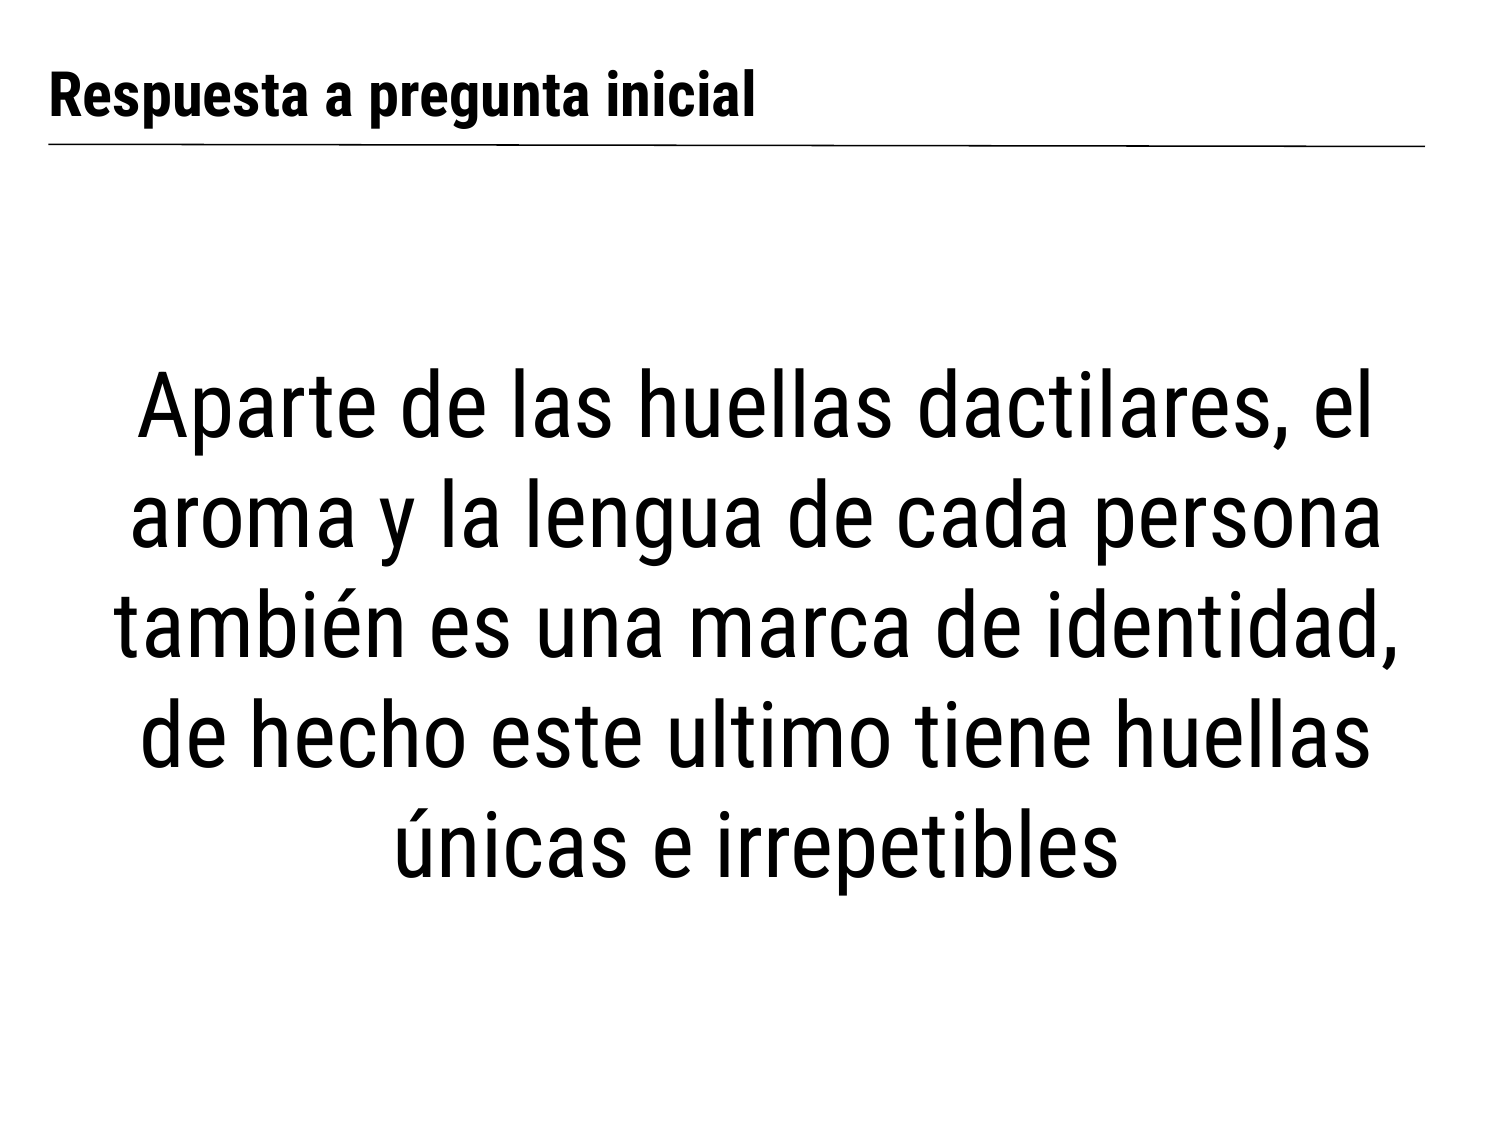

# Respuesta a pregunta inicial
Aparte de las huellas dactilares, el aroma y la lengua de cada persona también es una marca de identidad, de hecho este ultimo tiene huellas únicas e irrepetibles